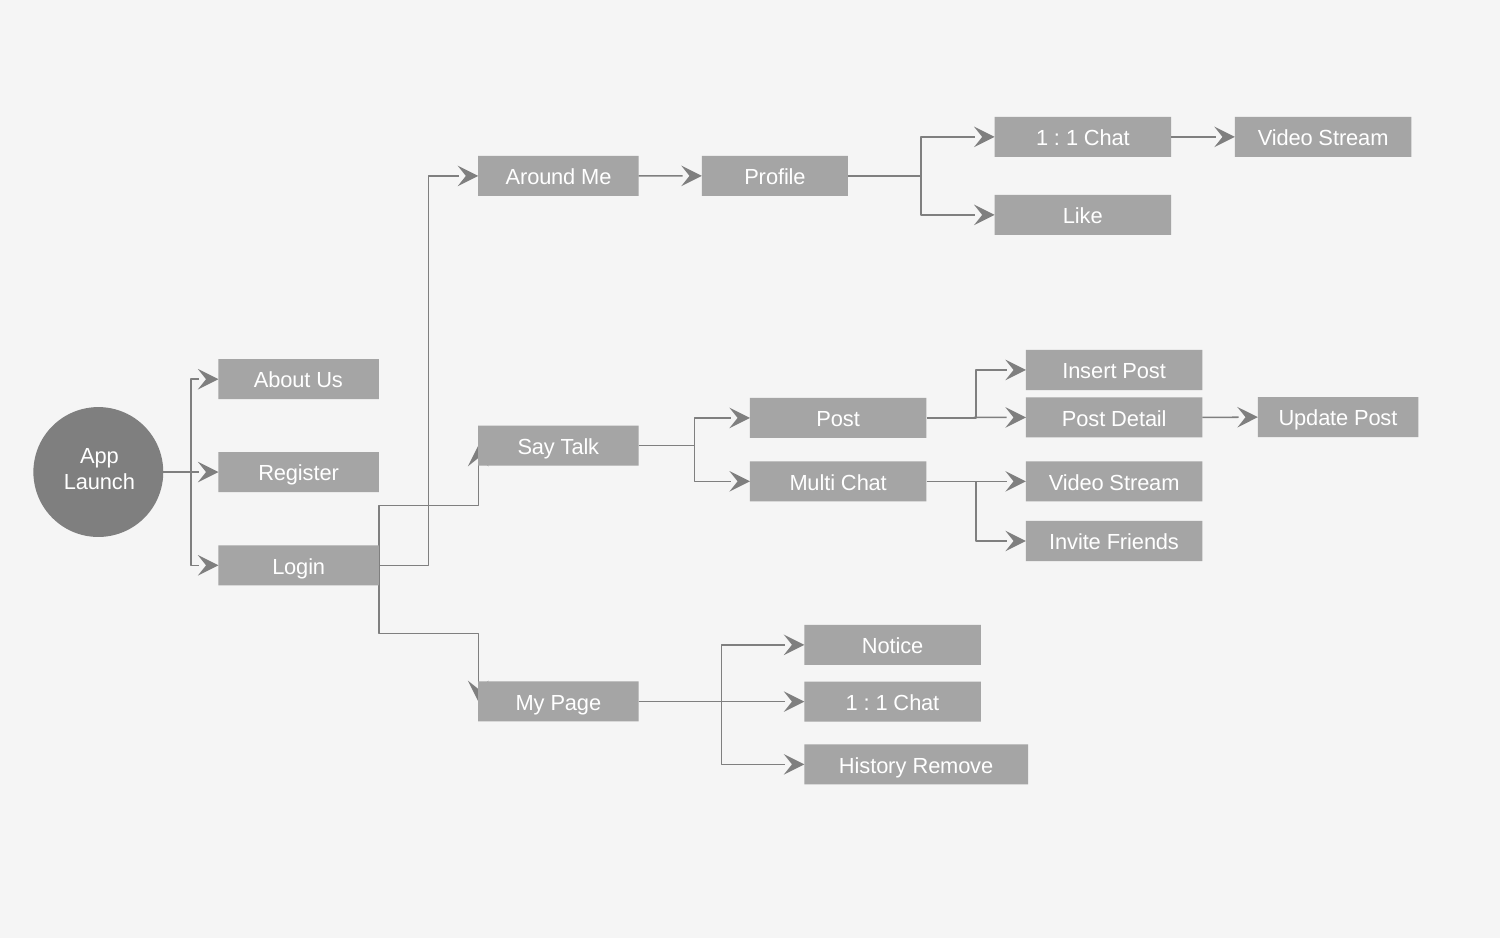

1 : 1 Chat
Video Stream
Around Me
Profile
Like
Insert Post
About Us
Update Post
Post Detail
Post

App Launch
Say Talk
Register
Multi Chat
Video Stream
Invite Friends
Login
Notice
My Page
1 : 1 Chat
History Remove